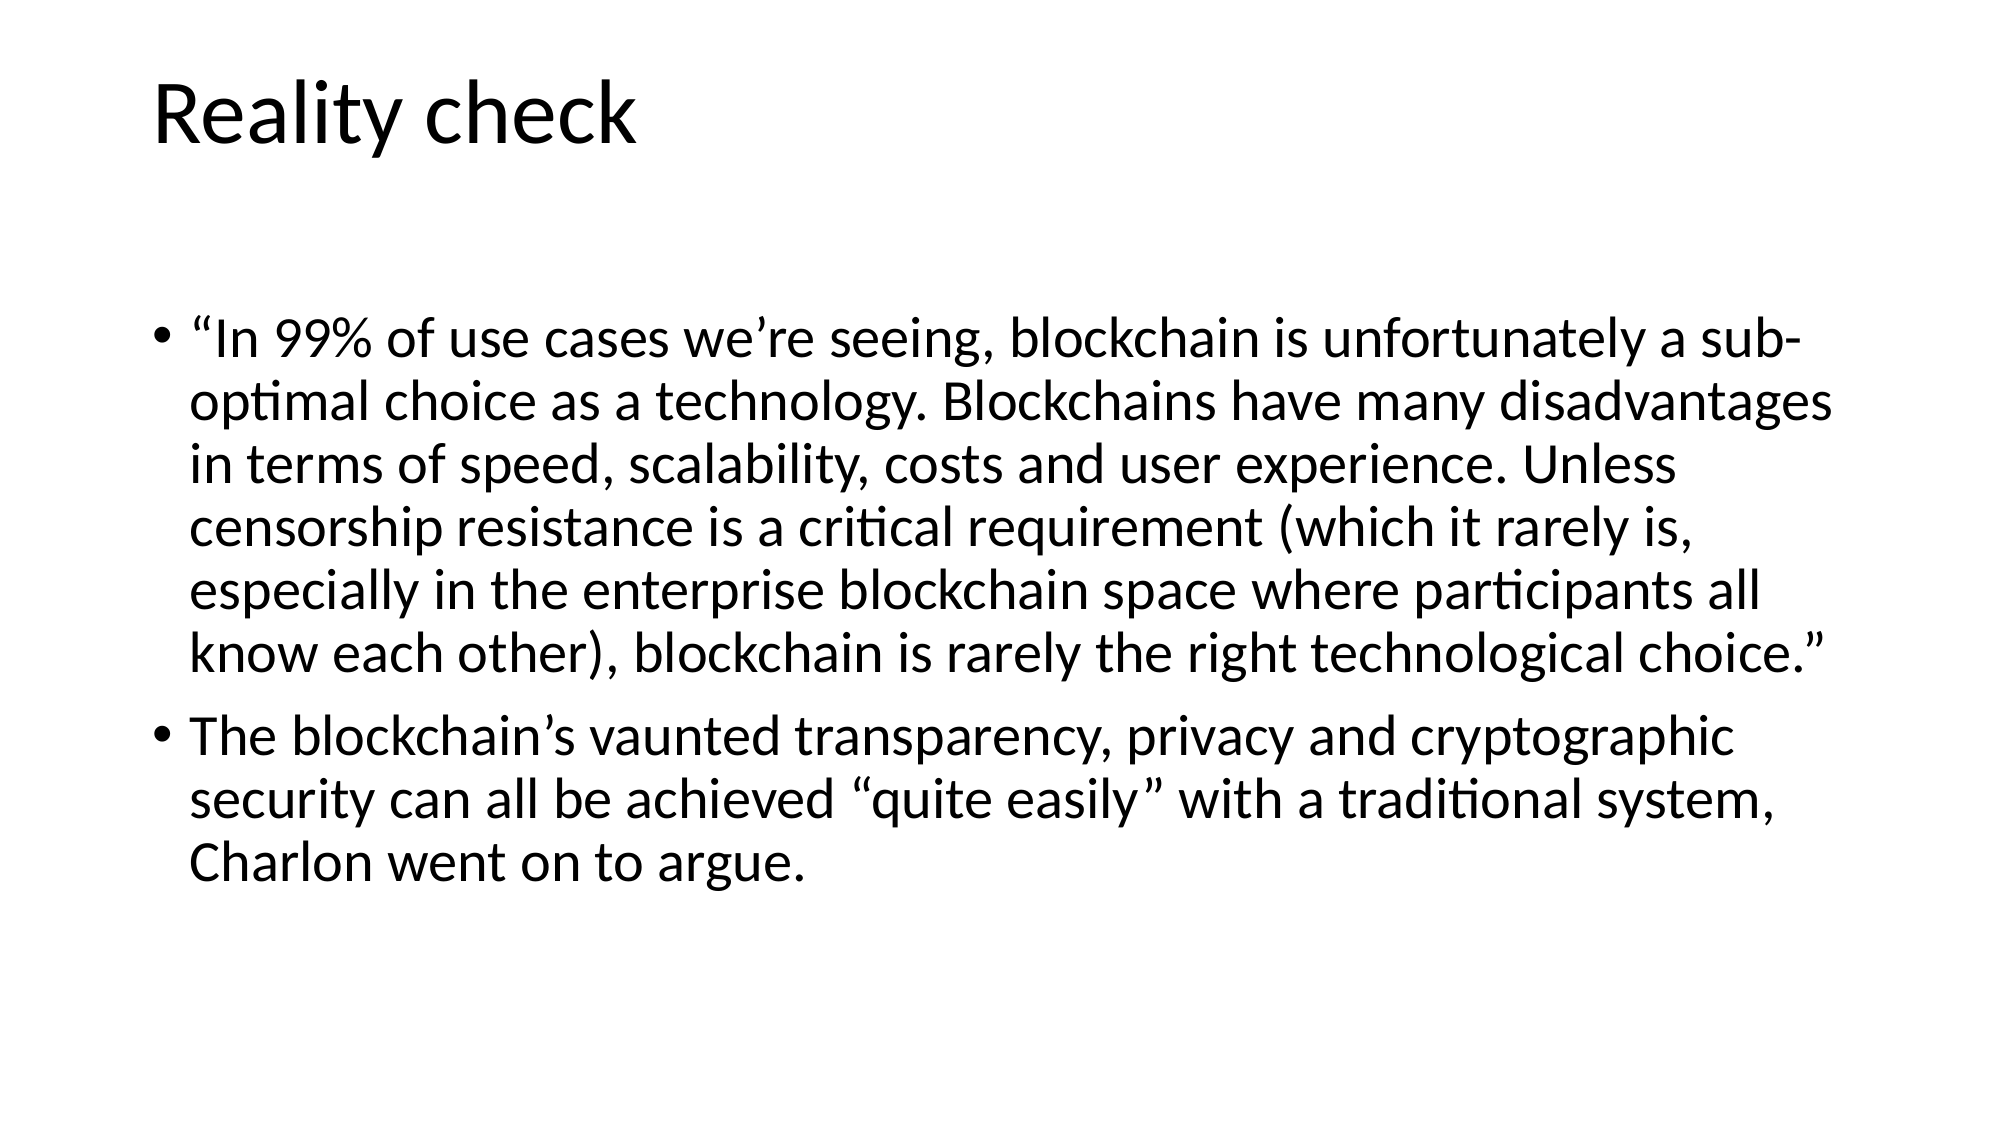

# Reality check
“In 99% of use cases we’re seeing, blockchain is unfortunately a sub-optimal choice as a technology. Blockchains have many disadvantages in terms of speed, scalability, costs and user experience. Unless censorship resistance is a critical requirement (which it rarely is, especially in the enterprise blockchain space where participants all know each other), blockchain is rarely the right technological choice.”
The blockchain’s vaunted transparency, privacy and cryptographic security can all be achieved “quite easily” with a traditional system, Charlon went on to argue.